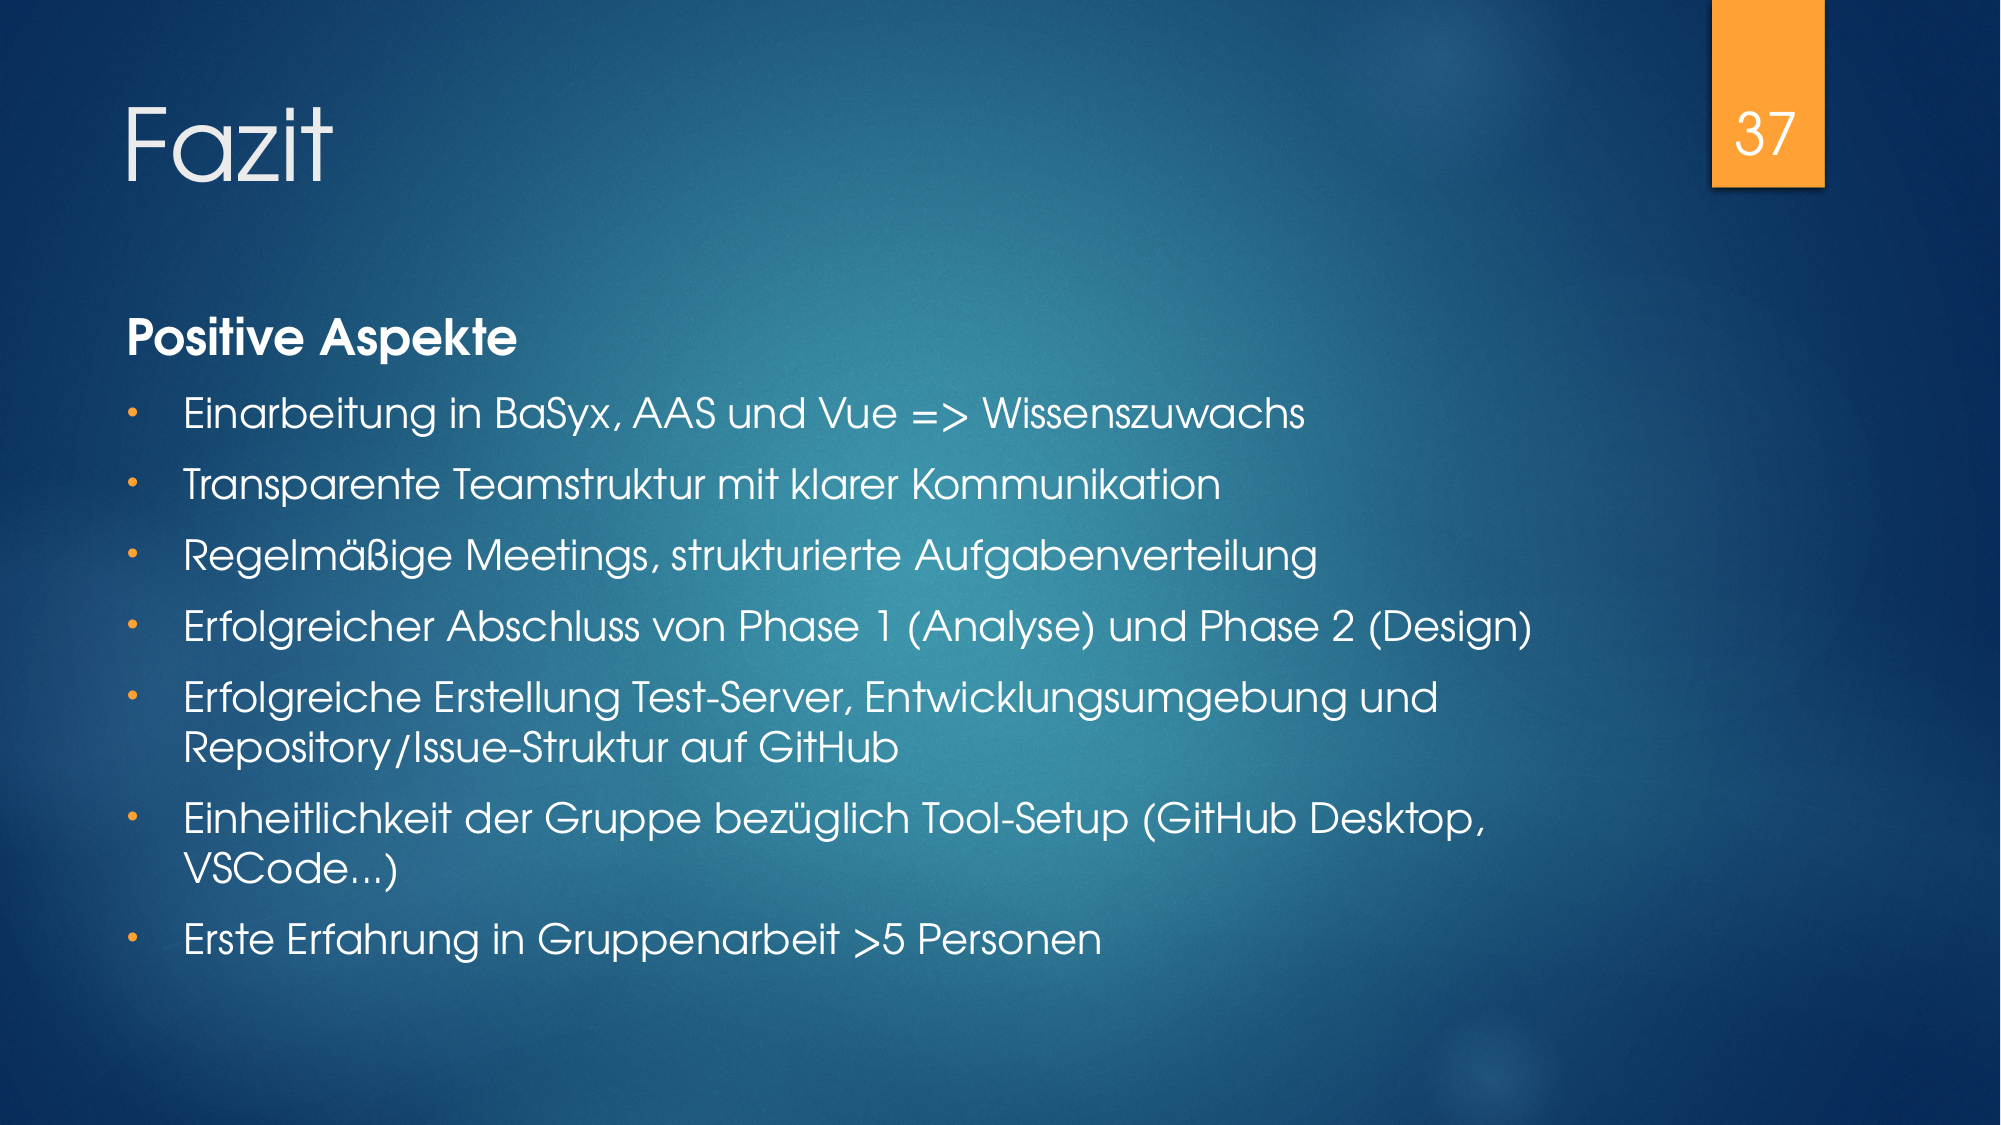

37
# Fazit
Positive Aspekte
Einarbeitung in BaSyx, AAS und Vue => Wissenszuwachs
Transparente Teamstruktur mit klarer Kommunikation
Regelmäßige Meetings, strukturierte Aufgabenverteilung
Erfolgreicher Abschluss von Phase 1 (Analyse) und Phase 2 (Design)
Erfolgreiche Erstellung Test-Server, Entwicklungsumgebung und Repository/Issue-Struktur auf GitHub
Einheitlichkeit der Gruppe bezüglich Tool-Setup (GitHub Desktop, VSCode...)
Erste Erfahrung in Gruppenarbeit >5 Personen